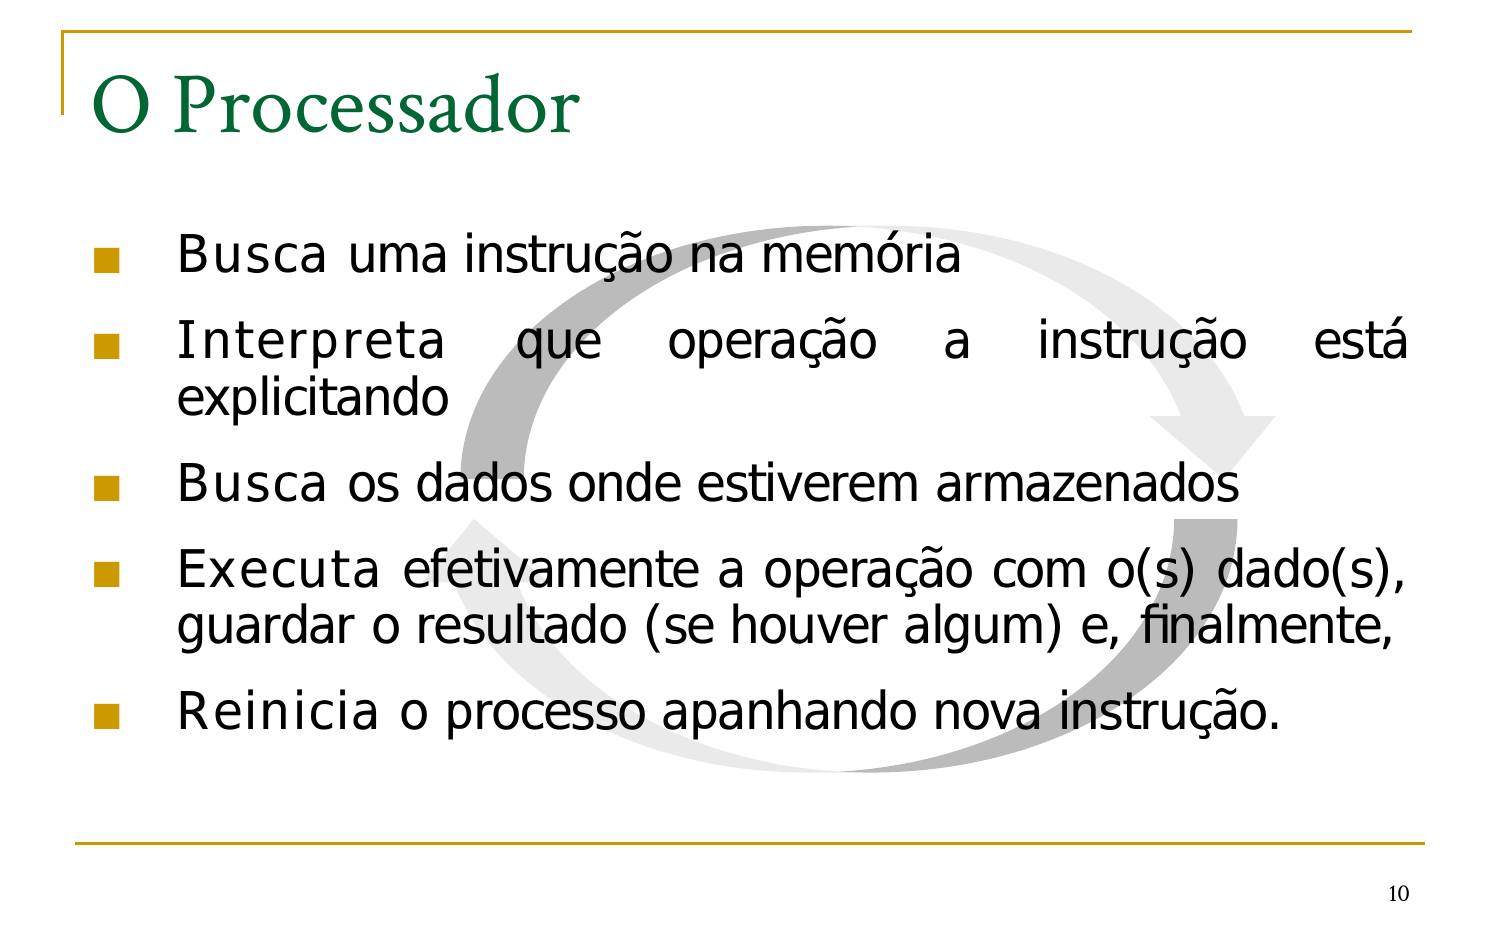

# O Processador
Busca uma instrução na memória
Interpreta que operação a instrução está explicitando
Busca os dados onde estiverem armazenados
Executa efetivamente a operação com o(s) dado(s), guardar o resultado (se houver algum) e, finalmente,
Reinicia o processo apanhando nova instrução.

10